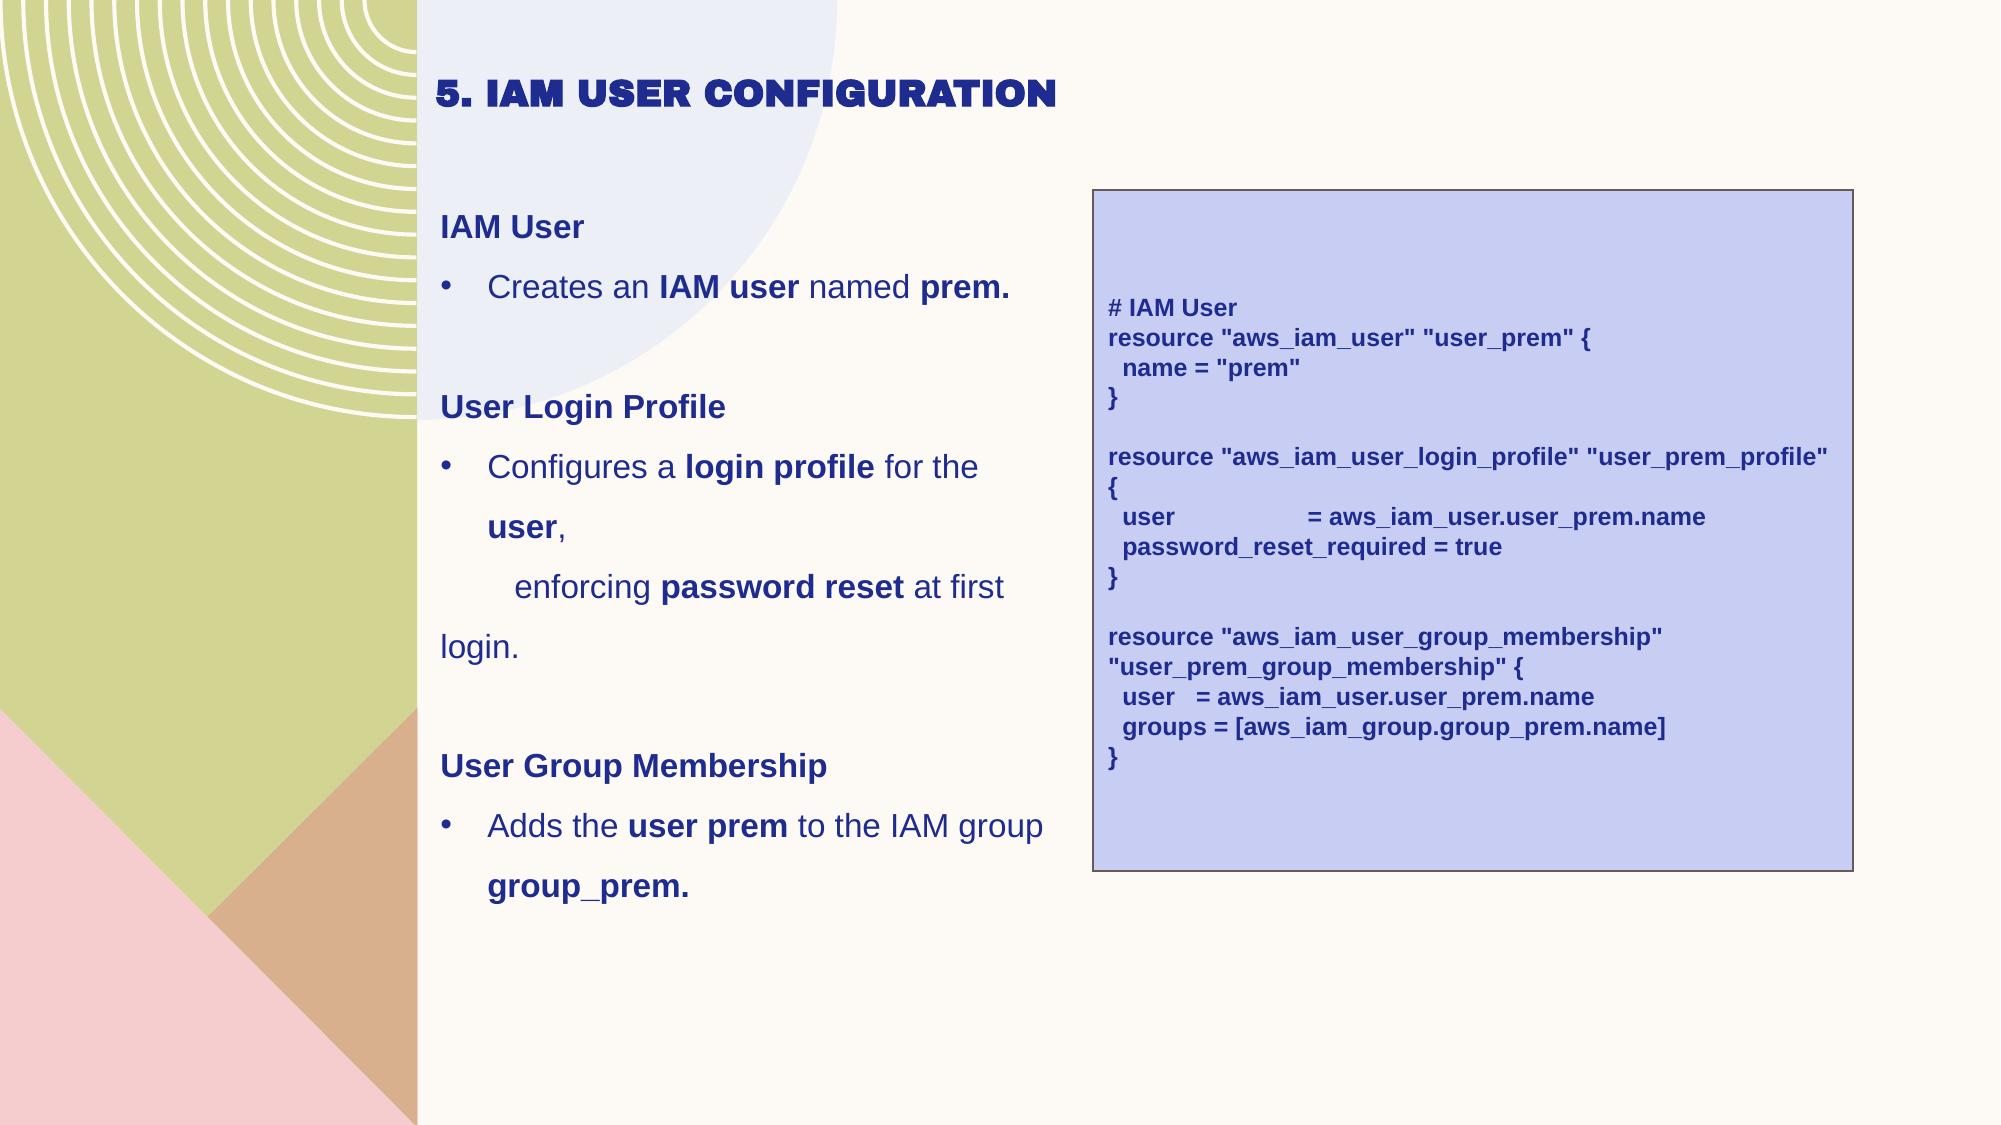

# 5. IAM User Configuration
IAM User
Creates an IAM user named prem.

User Login Profile
Configures a login profile for the user,
        enforcing password reset at first login.

User Group Membership
Adds the user prem to the IAM group group_prem.

# IAM User
resource "aws_iam_user" "user_prem" {
  name = "prem"
}

resource "aws_iam_user_login_profile" "user_prem_profile" {
  user                   = aws_iam_user.user_prem.name
  password_reset_required = true
}

resource "aws_iam_user_group_membership" "user_prem_group_membership" {
  user   = aws_iam_user.user_prem.name
  groups = [aws_iam_group.group_prem.name]
}